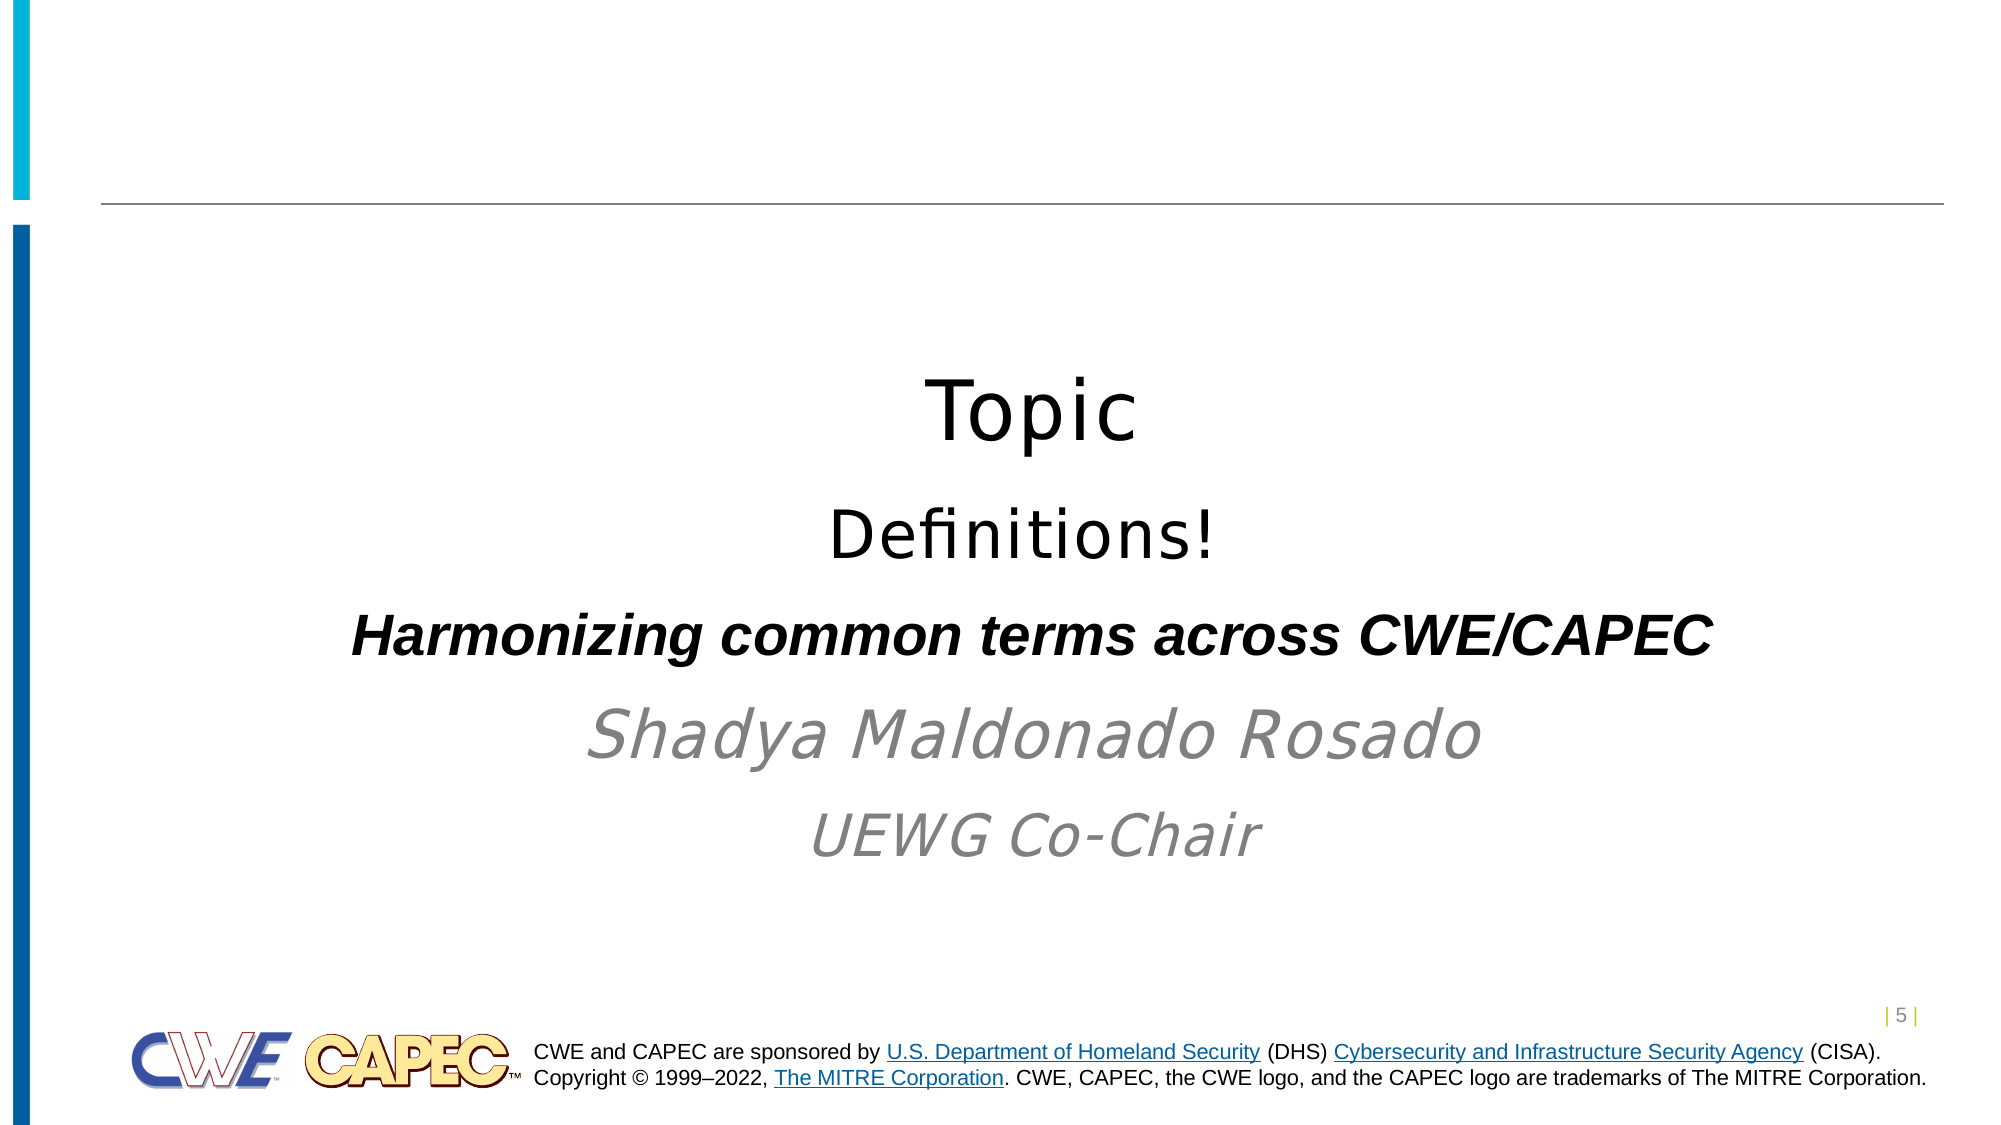

Topic
Definitions!
Harmonizing common terms across CWE/CAPEC
Shadya Maldonado Rosado
UEWG Co-Chair
| 5 |